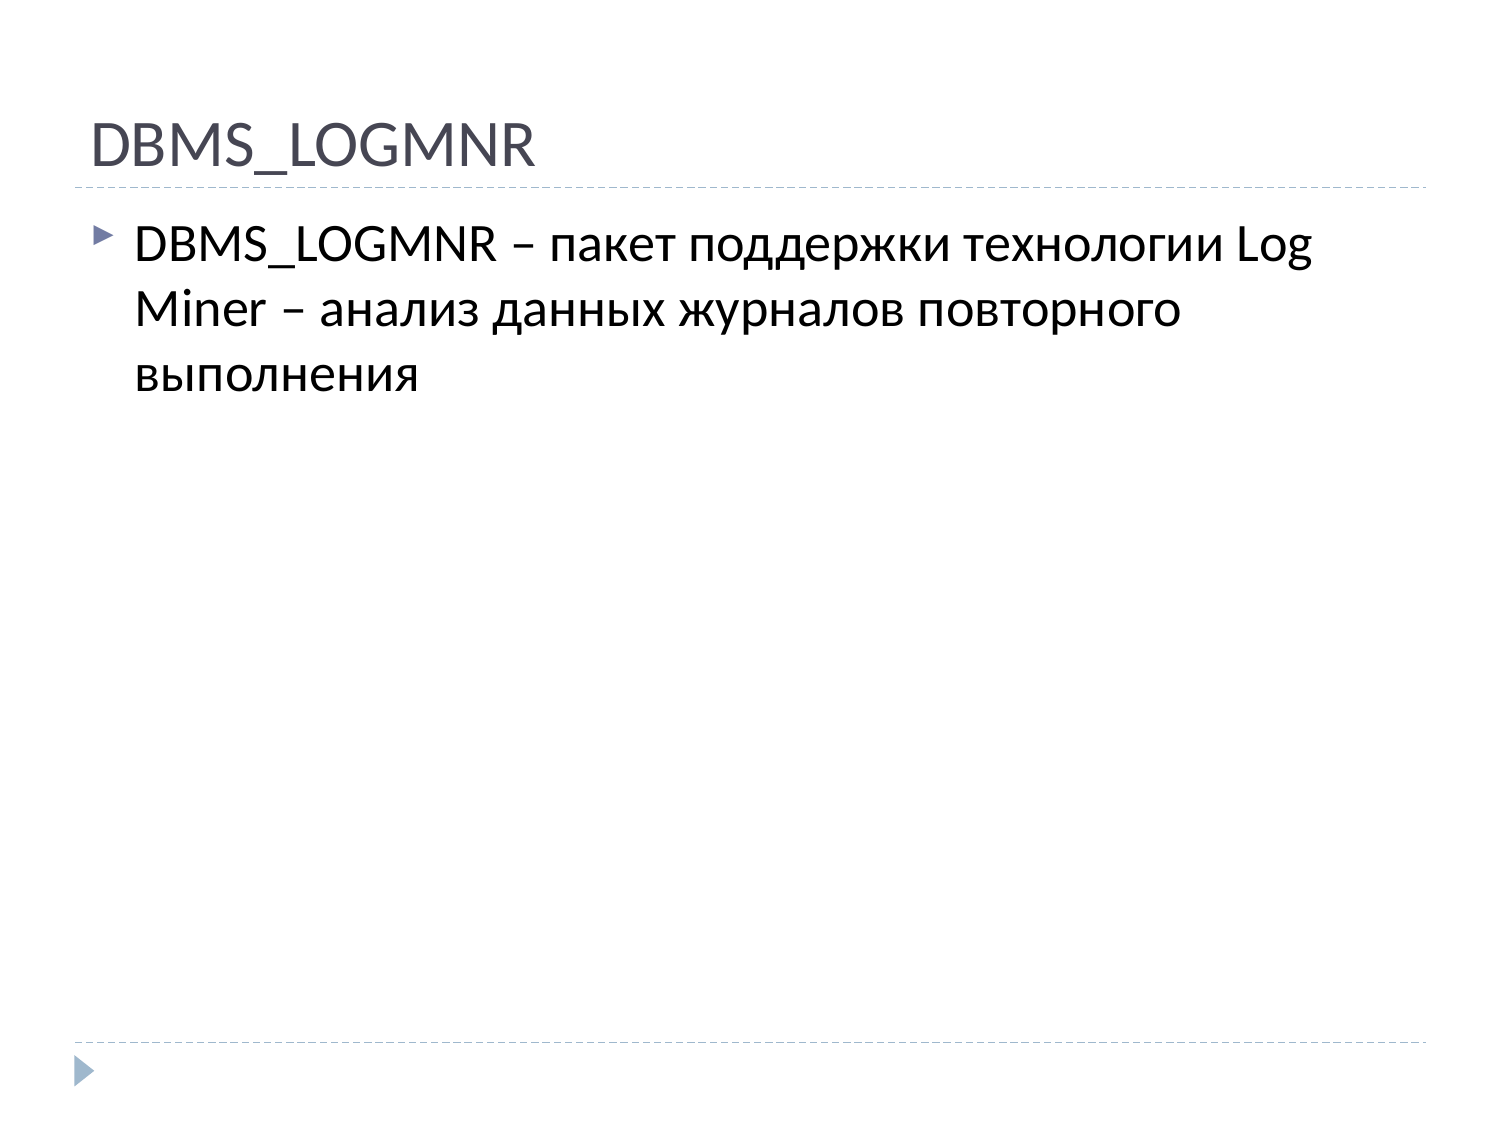

# DBMS_LOGMNR
DBMS_LOGMNR – пакет поддержки технологии Log Miner – анализ данных журналов повторного выполнения